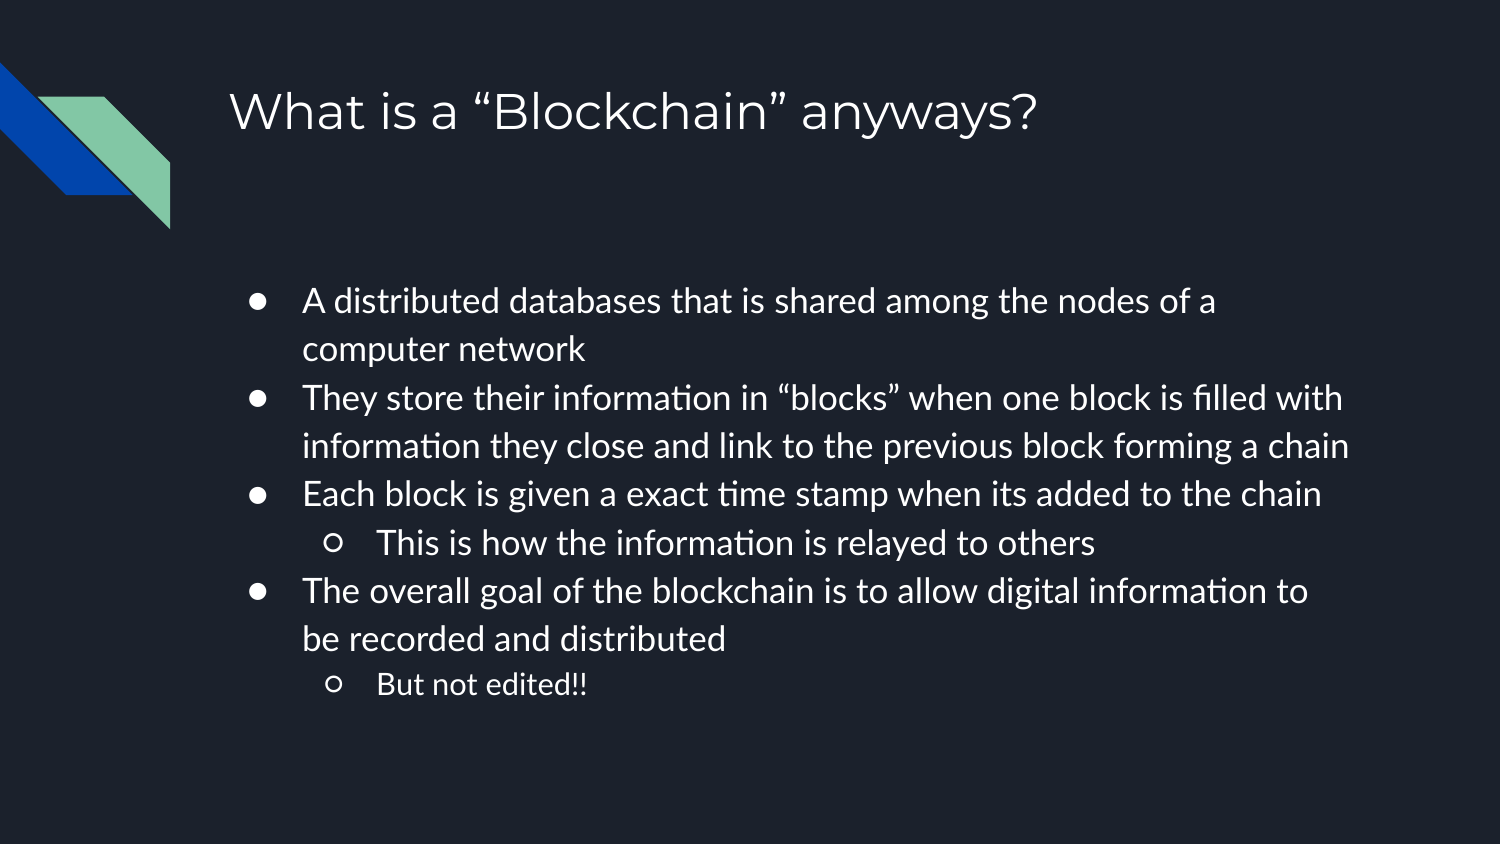

# What is a “Blockchain” anyways?
A distributed databases that is shared among the nodes of a computer network
They store their information in “blocks” when one block is filled with information they close and link to the previous block forming a chain
Each block is given a exact time stamp when its added to the chain
This is how the information is relayed to others
The overall goal of the blockchain is to allow digital information to be recorded and distributed
But not edited!!